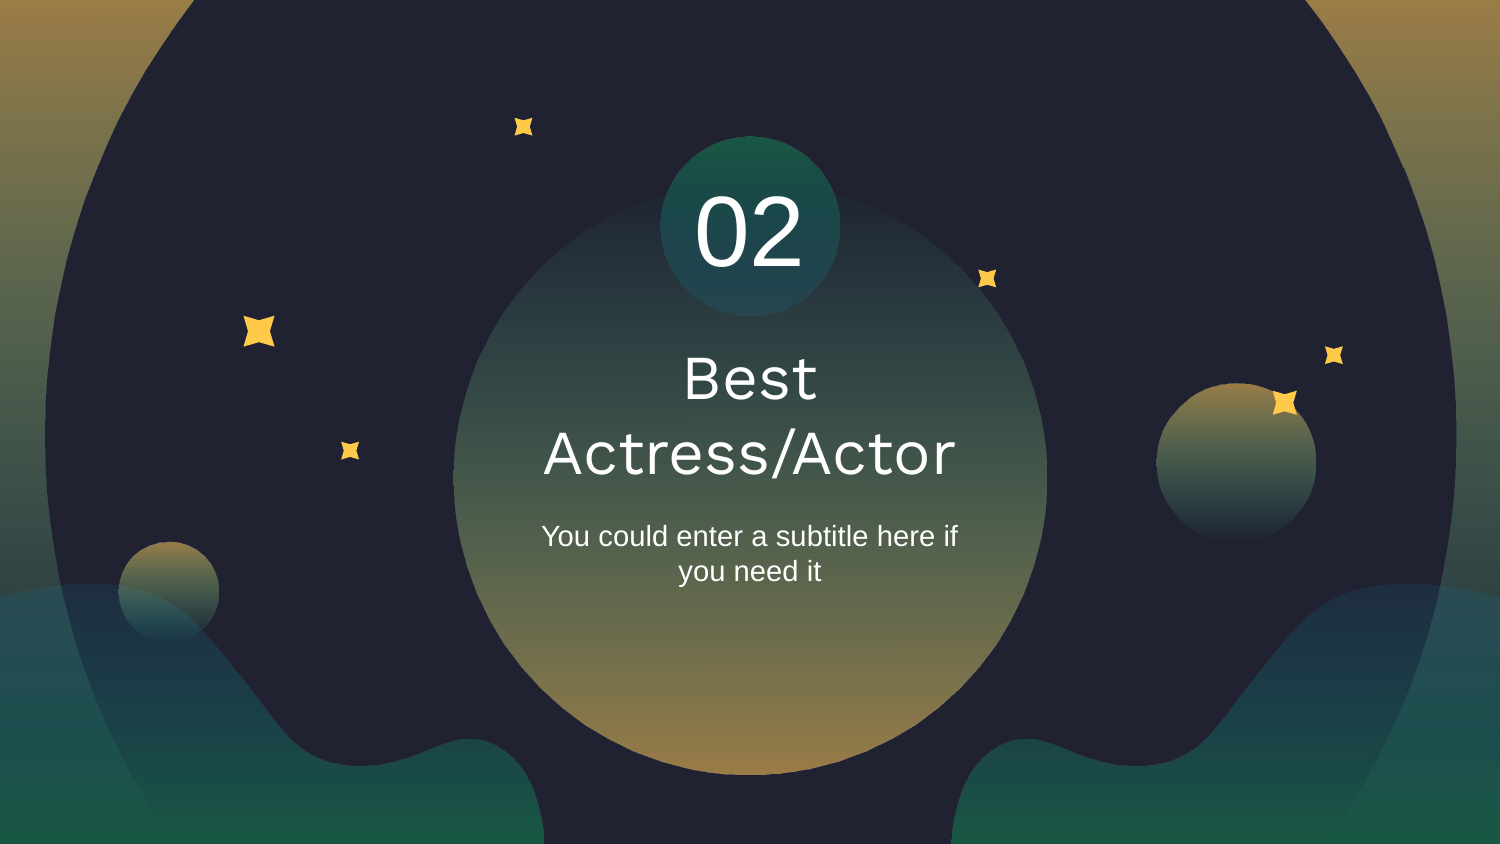

02

# Best Actress/Actor
You could enter a subtitle here if you need it